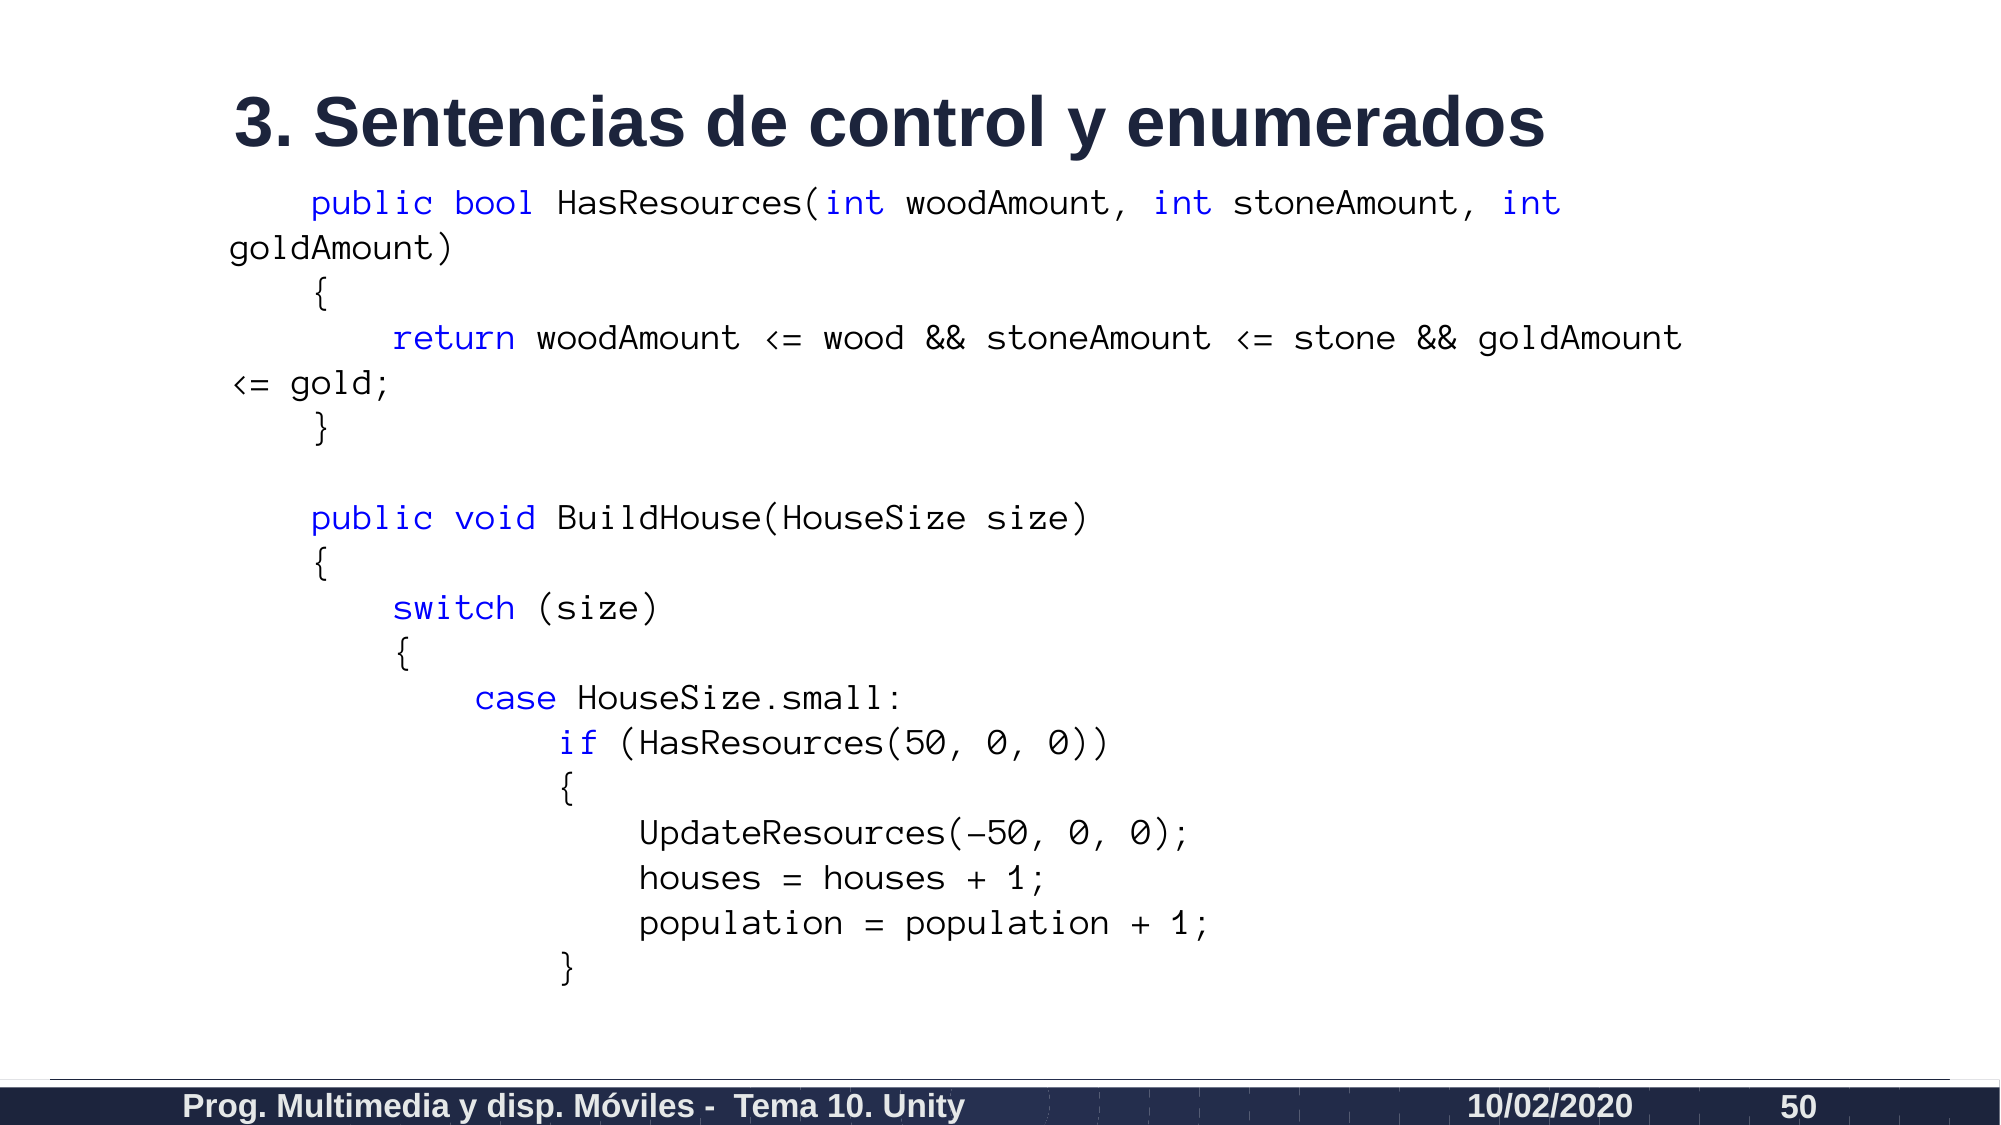

# 3. Sentencias de control y enumerados
    public bool HasResources(int woodAmount, int stoneAmount, int goldAmount)
    {
        return woodAmount <= wood && stoneAmount <= stone && goldAmount <= gold;
    }

    public void BuildHouse(HouseSize size)
    {
        switch (size)
        {
            case HouseSize.small:
                if (HasResources(50, 0, 0))
                {
                    UpdateResources(-50, 0, 0);
                    houses = houses + 1;
                    population = population + 1;
                }
Prog. Multimedia y disp. Móviles -  Tema 10. Unity
10/02/2020
50